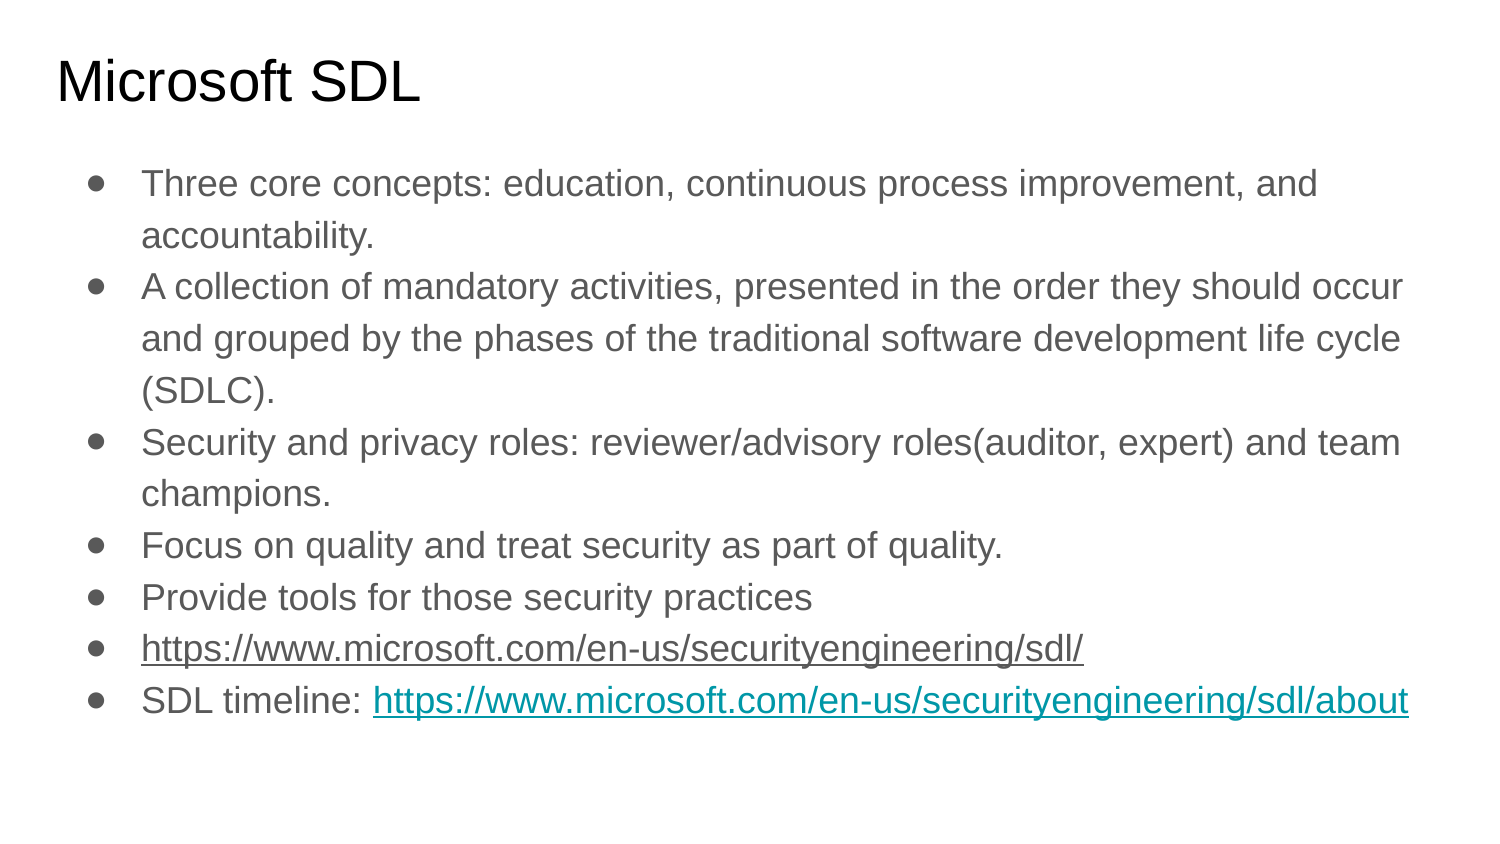

# Microsoft SDL
Three core concepts: education, continuous process improvement, and accountability.
A collection of mandatory activities, presented in the order they should occur and grouped by the phases of the traditional software development life cycle (SDLC).
Security and privacy roles: reviewer/advisory roles(auditor, expert) and team champions.
Focus on quality and treat security as part of quality.
Provide tools for those security practices
https://www.microsoft.com/en-us/securityengineering/sdl/
SDL timeline: https://www.microsoft.com/en-us/securityengineering/sdl/about